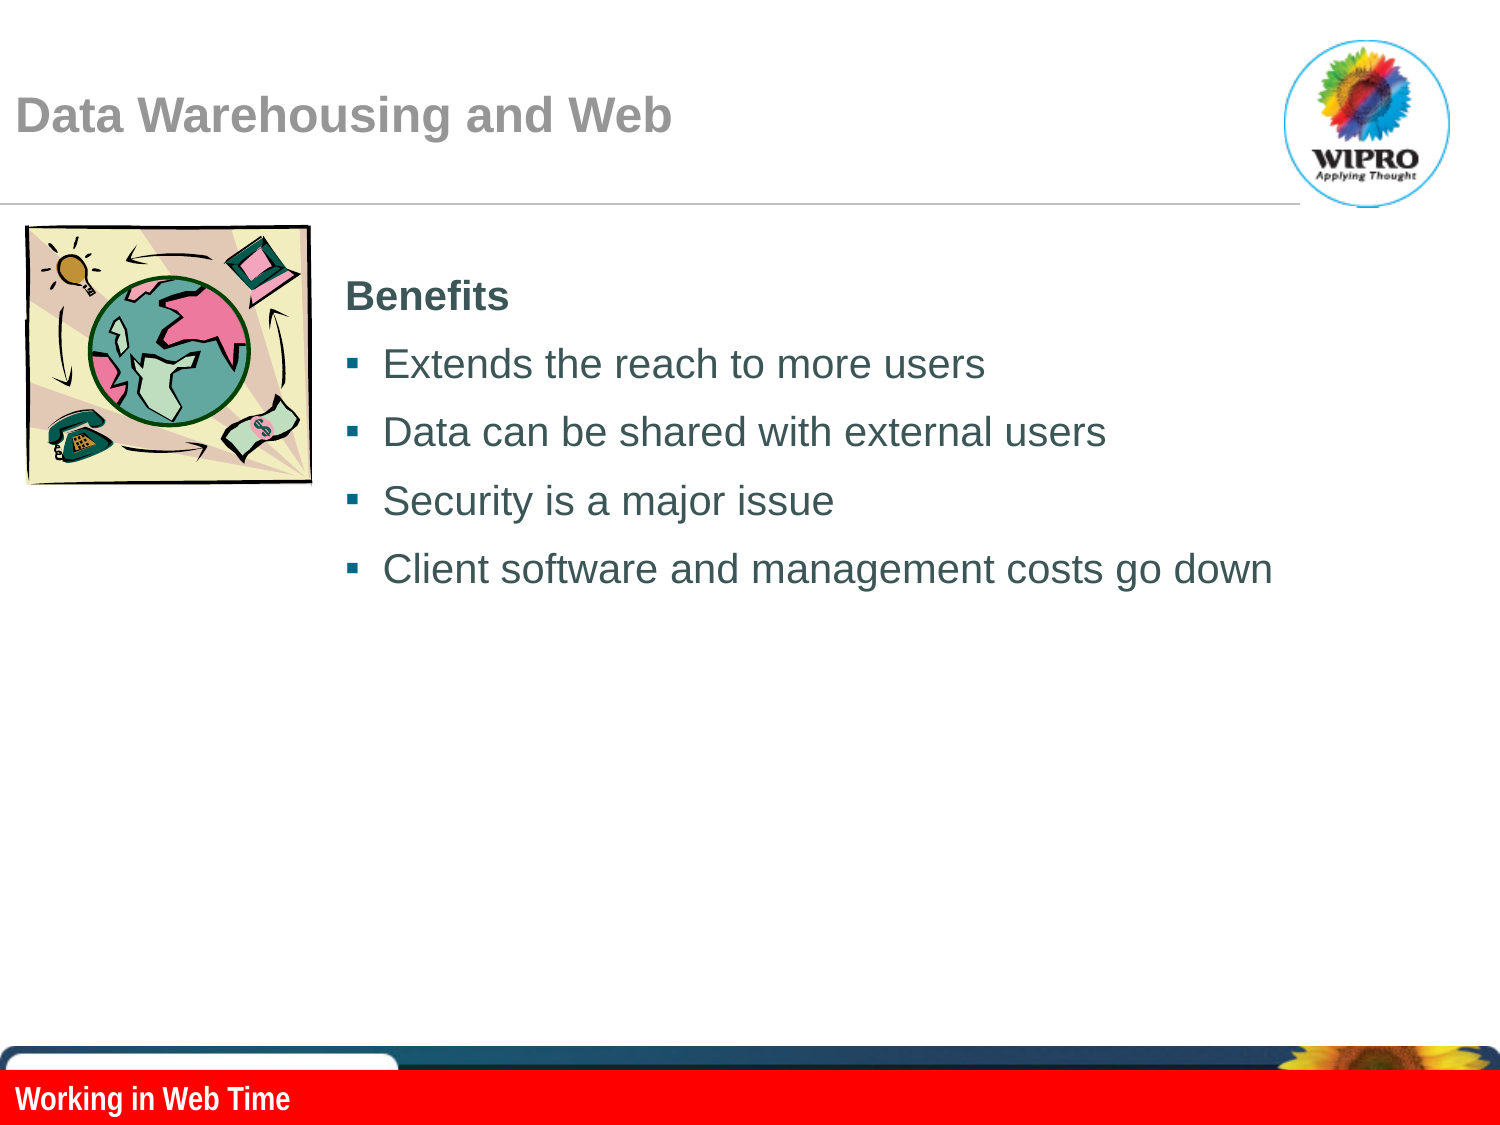

Data Warehousing and Web

Benefits
Extends the reach to more users
Data can be shared with external users
Security is a major issue
Client software and management costs go down
Confidential © Copyright 2007 Wipro Ltd
Working in Web Time